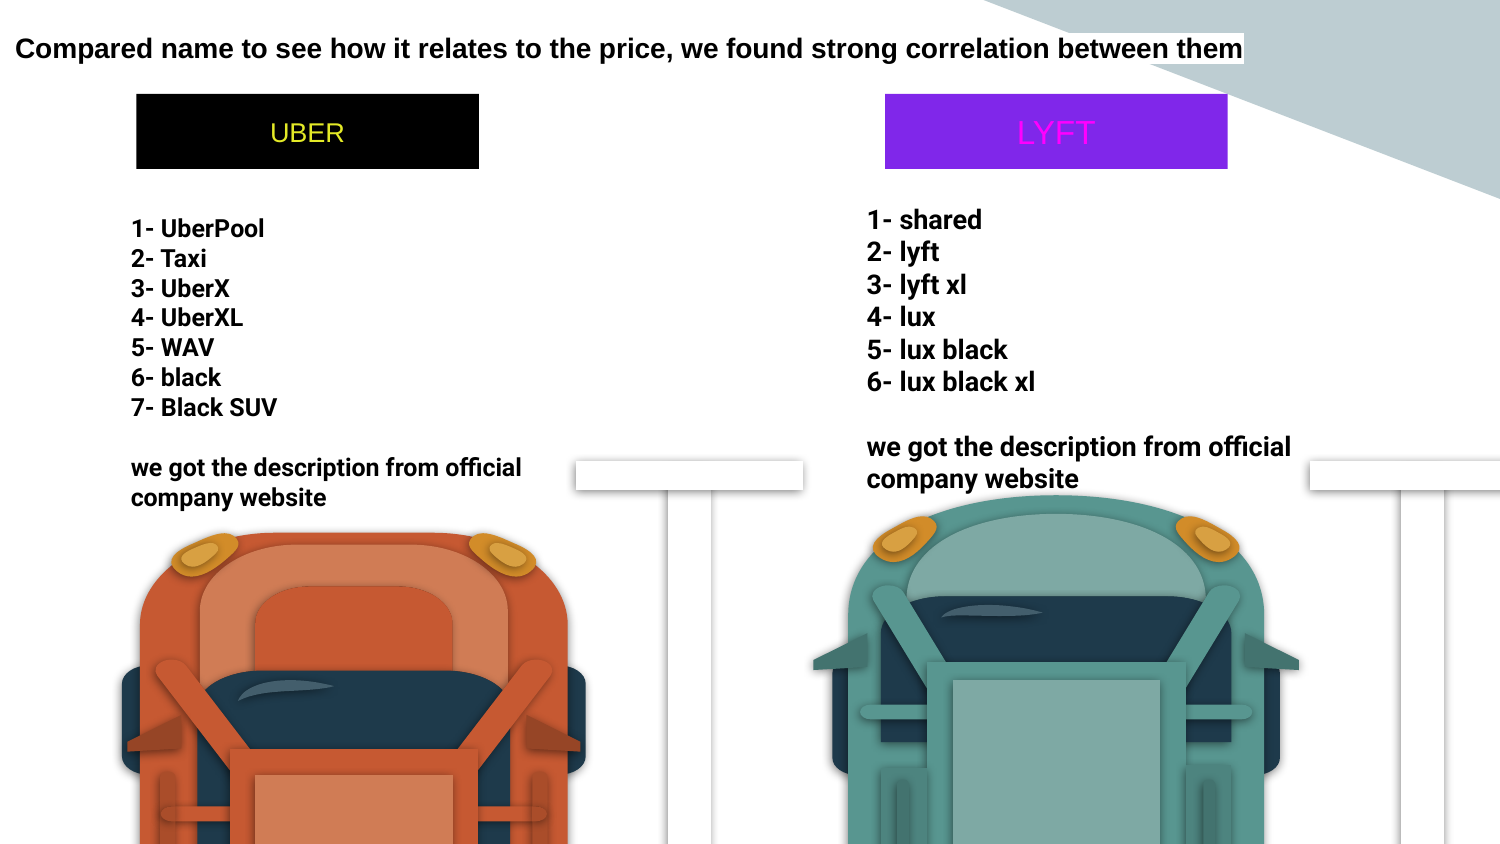

# Compared name to see how it relates to the price, we found strong correlation between them
UBER
LYFT
1- shared
2- lyft
3- lyft xl
4- lux
5- lux black
6- lux black xl

we got the description from official company website
1- UberPool
2- Taxi
3- UberX
4- UberXL
5- WAV
6- black
7- Black SUV

we got the description from official company website
Despite being red, Mars is a cold place full of iron oxide dust
Jupiter is a gas giant and the biggest planet in the Solar System
Mercury is the closest planet to the Sun and the smallest one